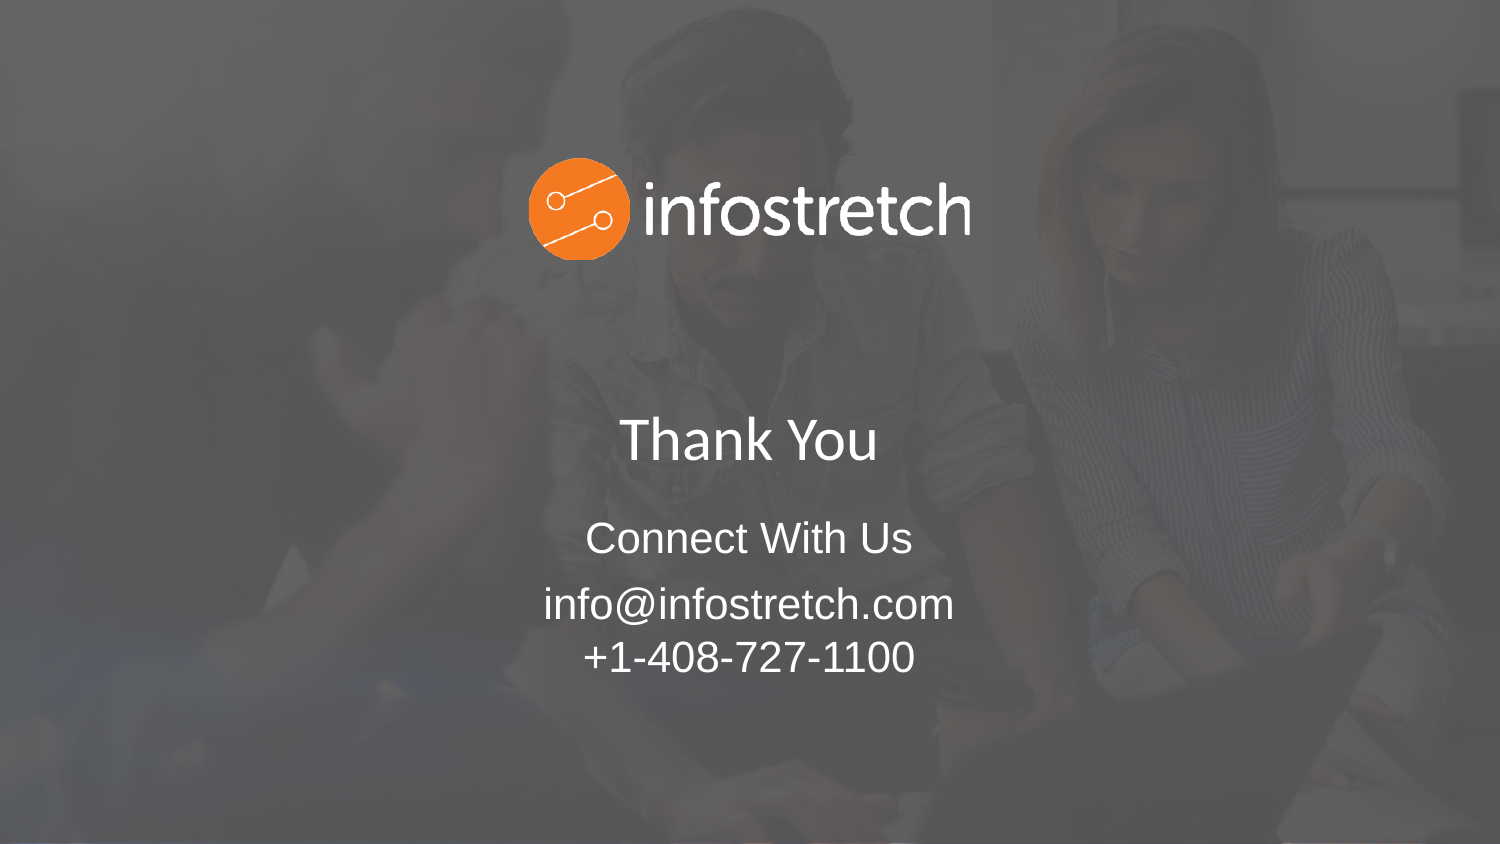

Thank You
Connect With Us
info@infostretch.com
+1-408-727-1100